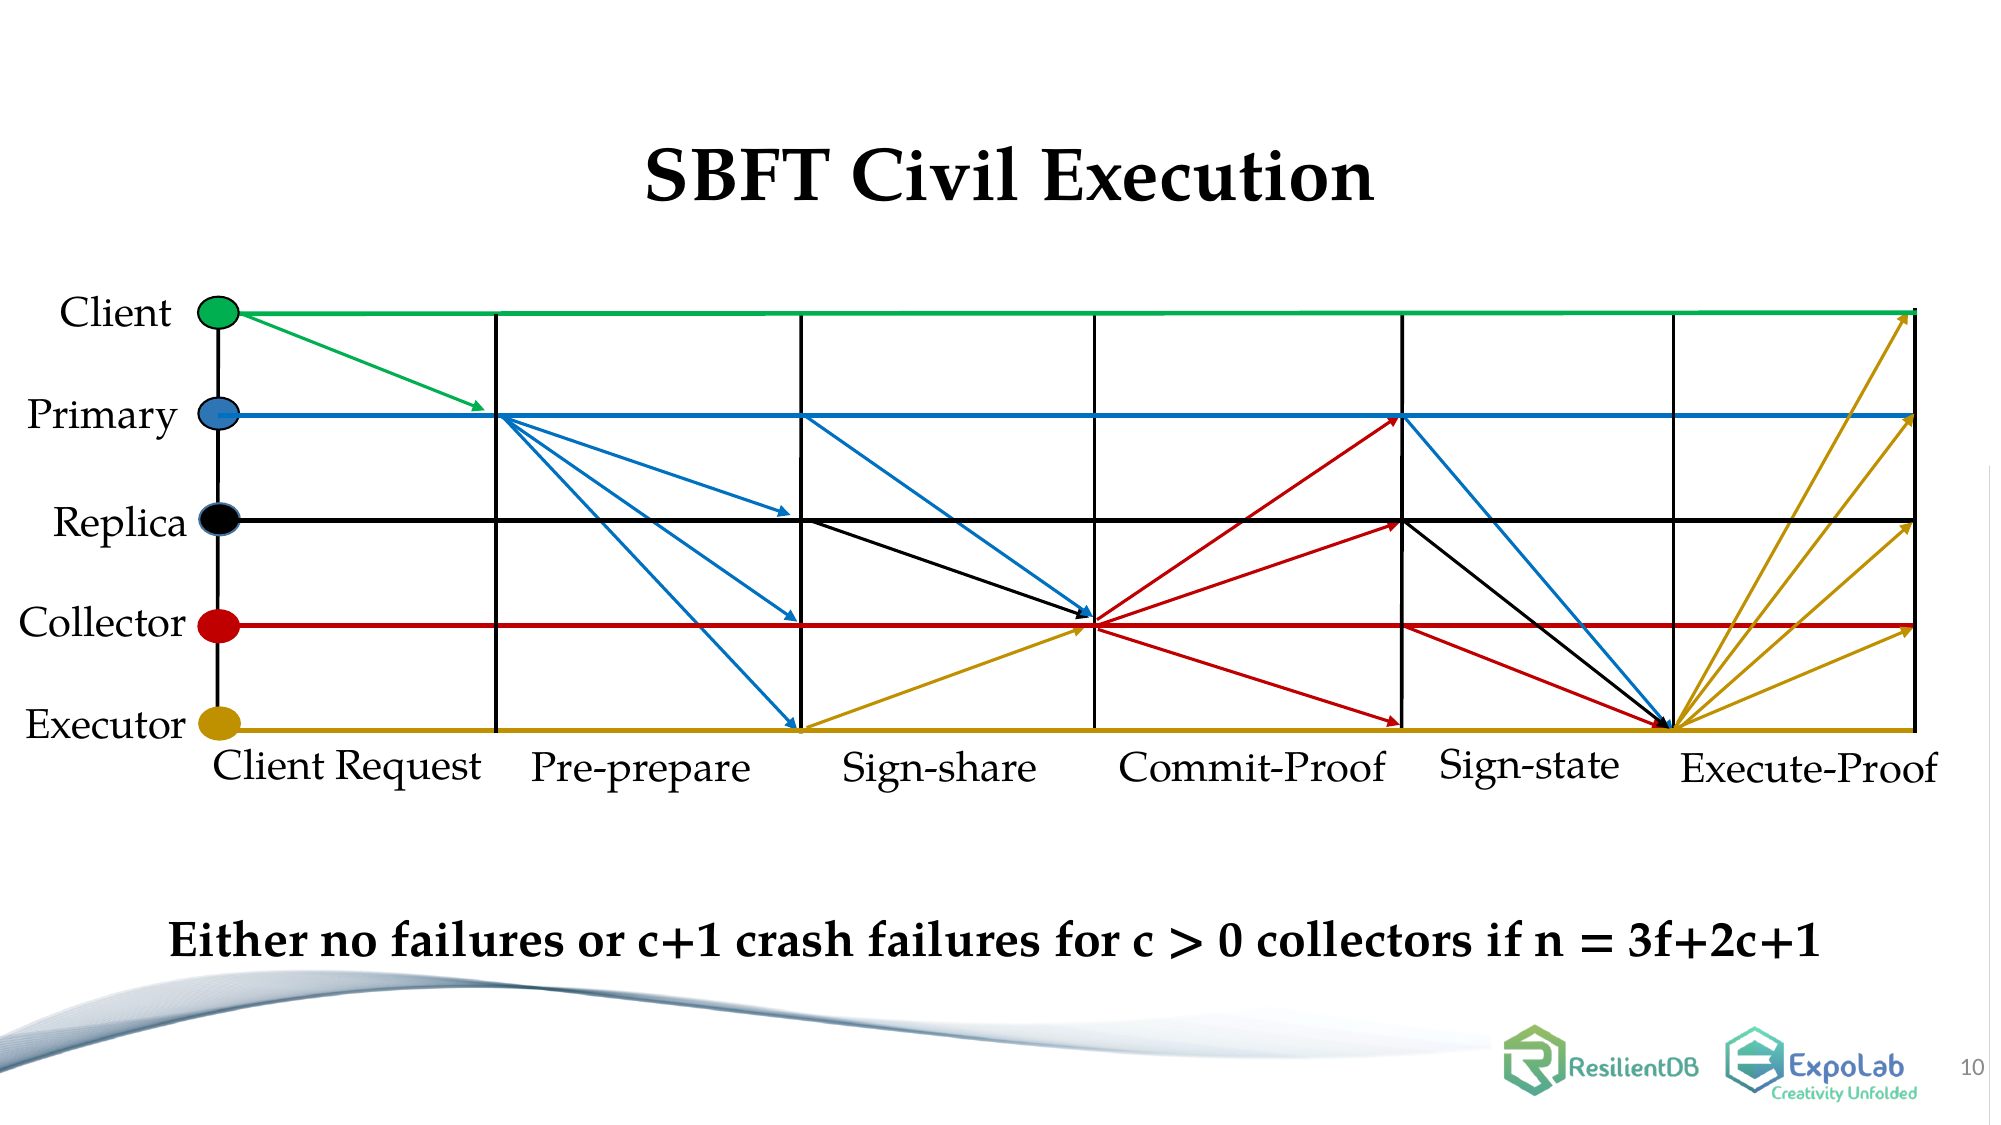

# SBFT Civil Execution
Client

Primary

Replica

Collector

Executor

Sign-state
Client Request
Pre-prepare
Sign-share
Commit-Proof
Execute-Proof
Either no failures or c+1 crash failures for c > 0 collectors if n = 3f+2c+1
10